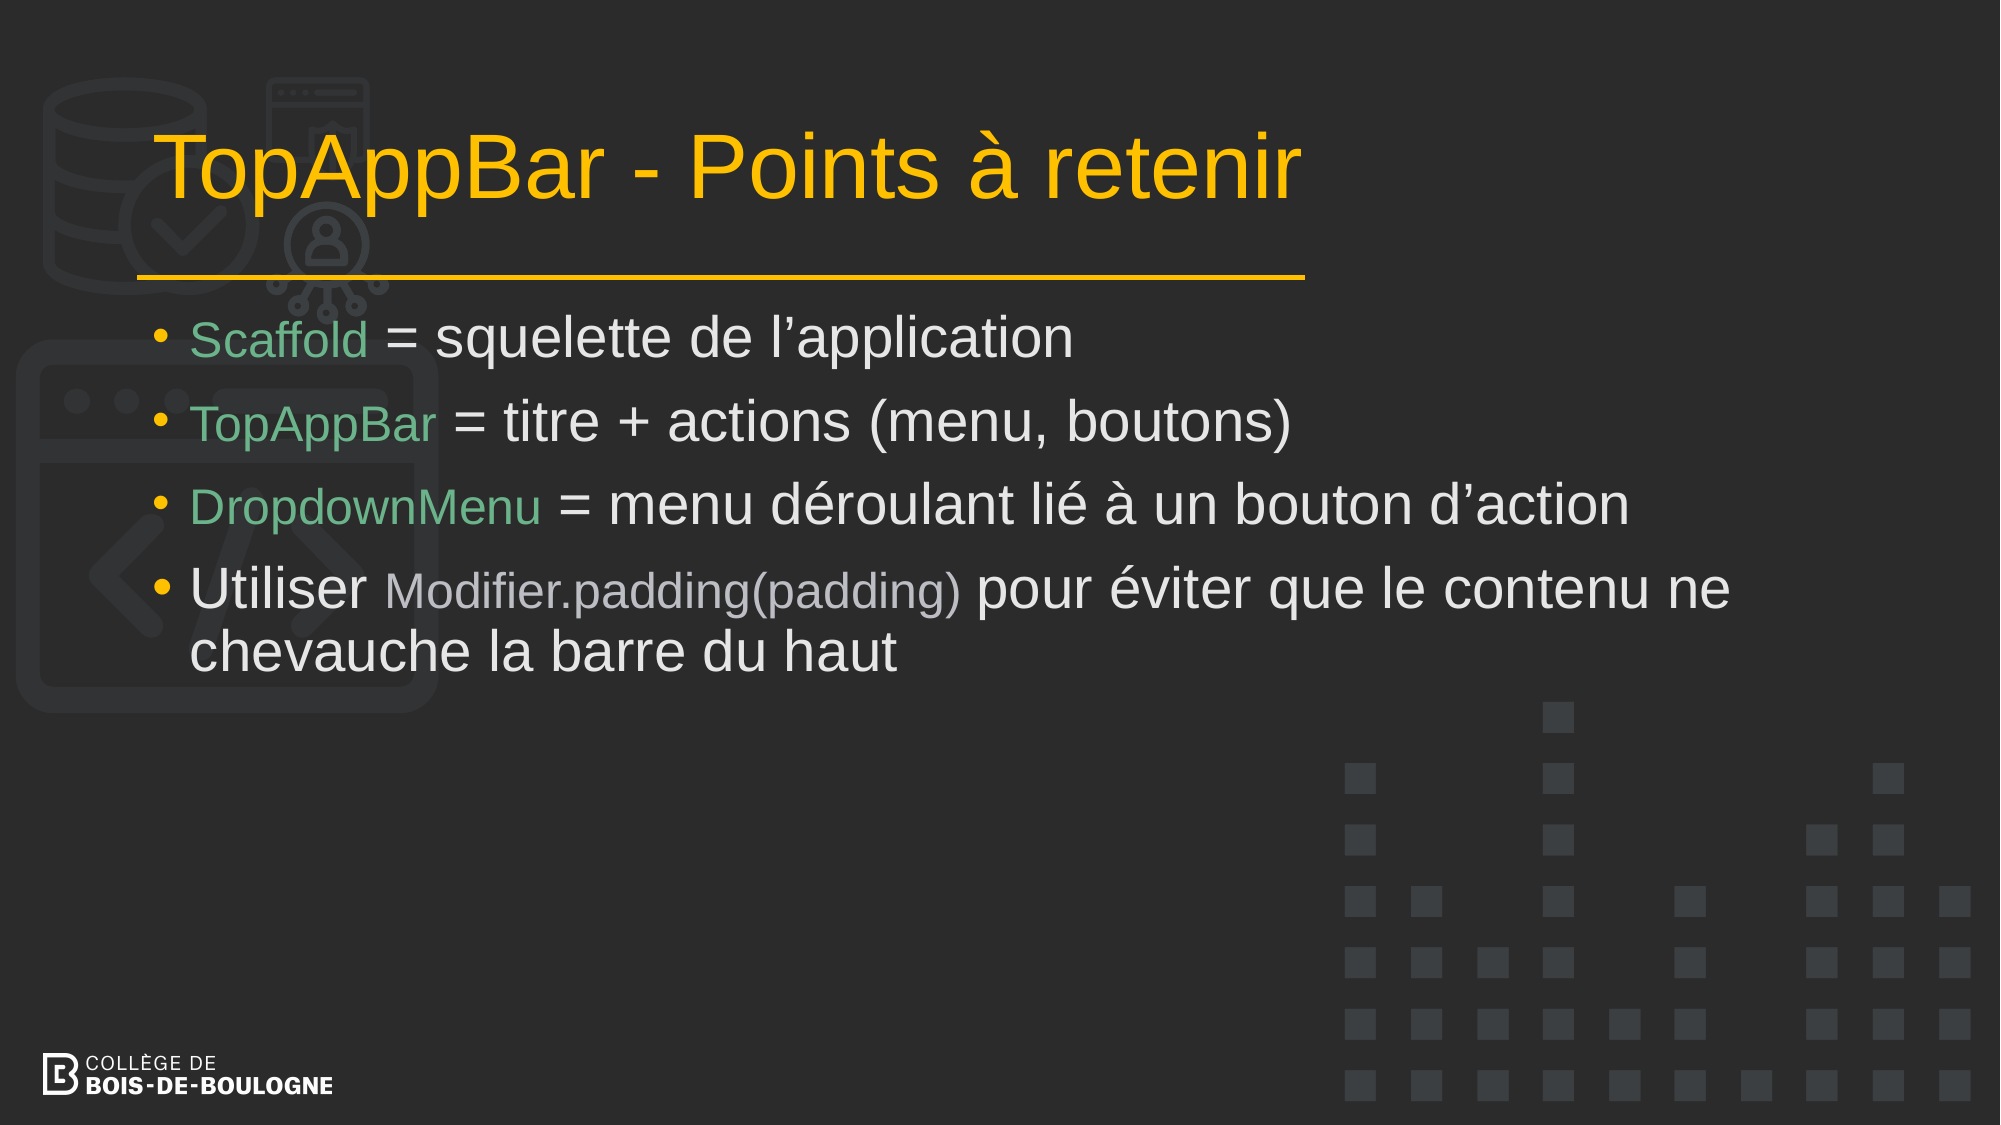

# TopAppBar - Points à retenir
Scaffold = squelette de l’application
TopAppBar = titre + actions (menu, boutons)
DropdownMenu = menu déroulant lié à un bouton d’action
Utiliser Modifier.padding(padding) pour éviter que le contenu ne chevauche la barre du haut